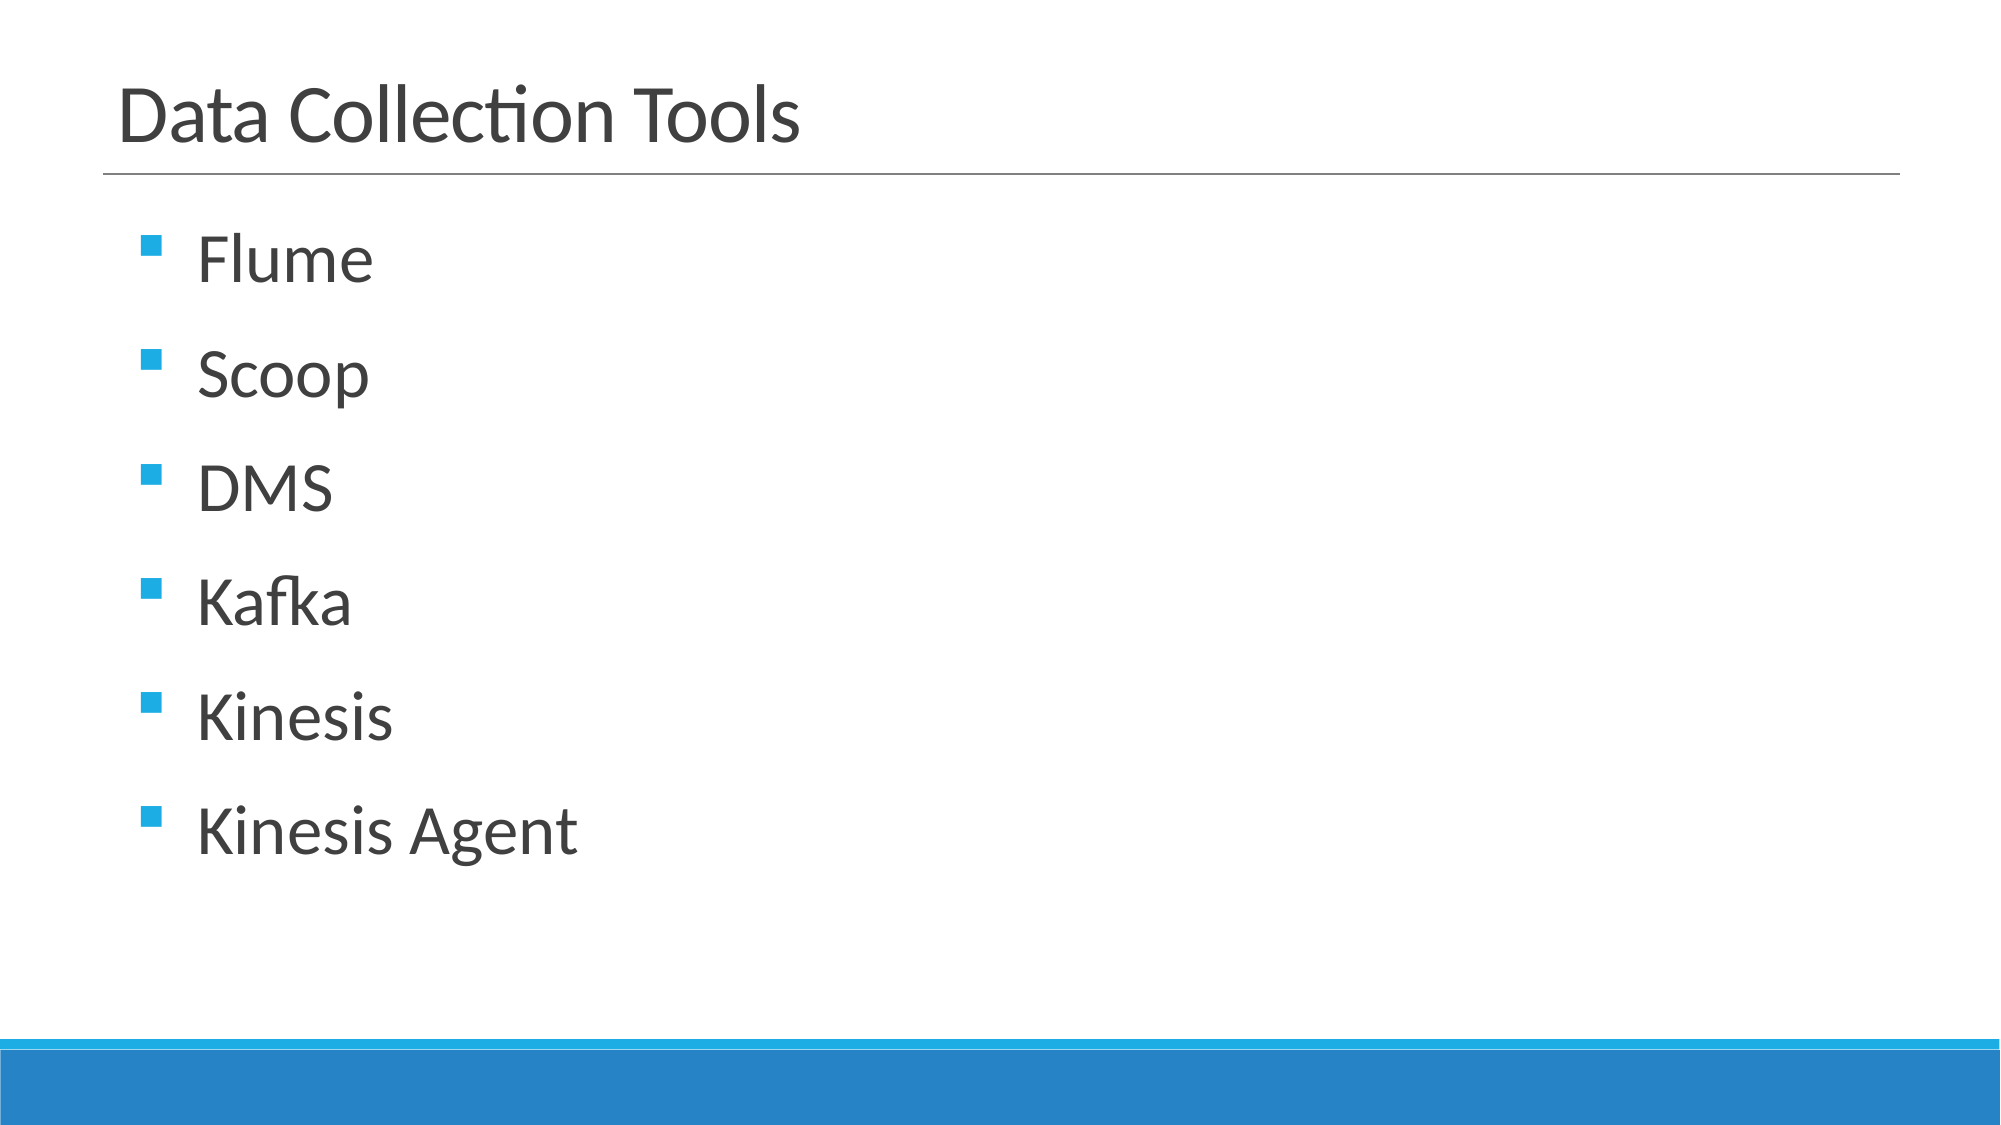

# Data Collection Tools
Flume
Scoop
DMS
Kafka
Kinesis
Kinesis Agent